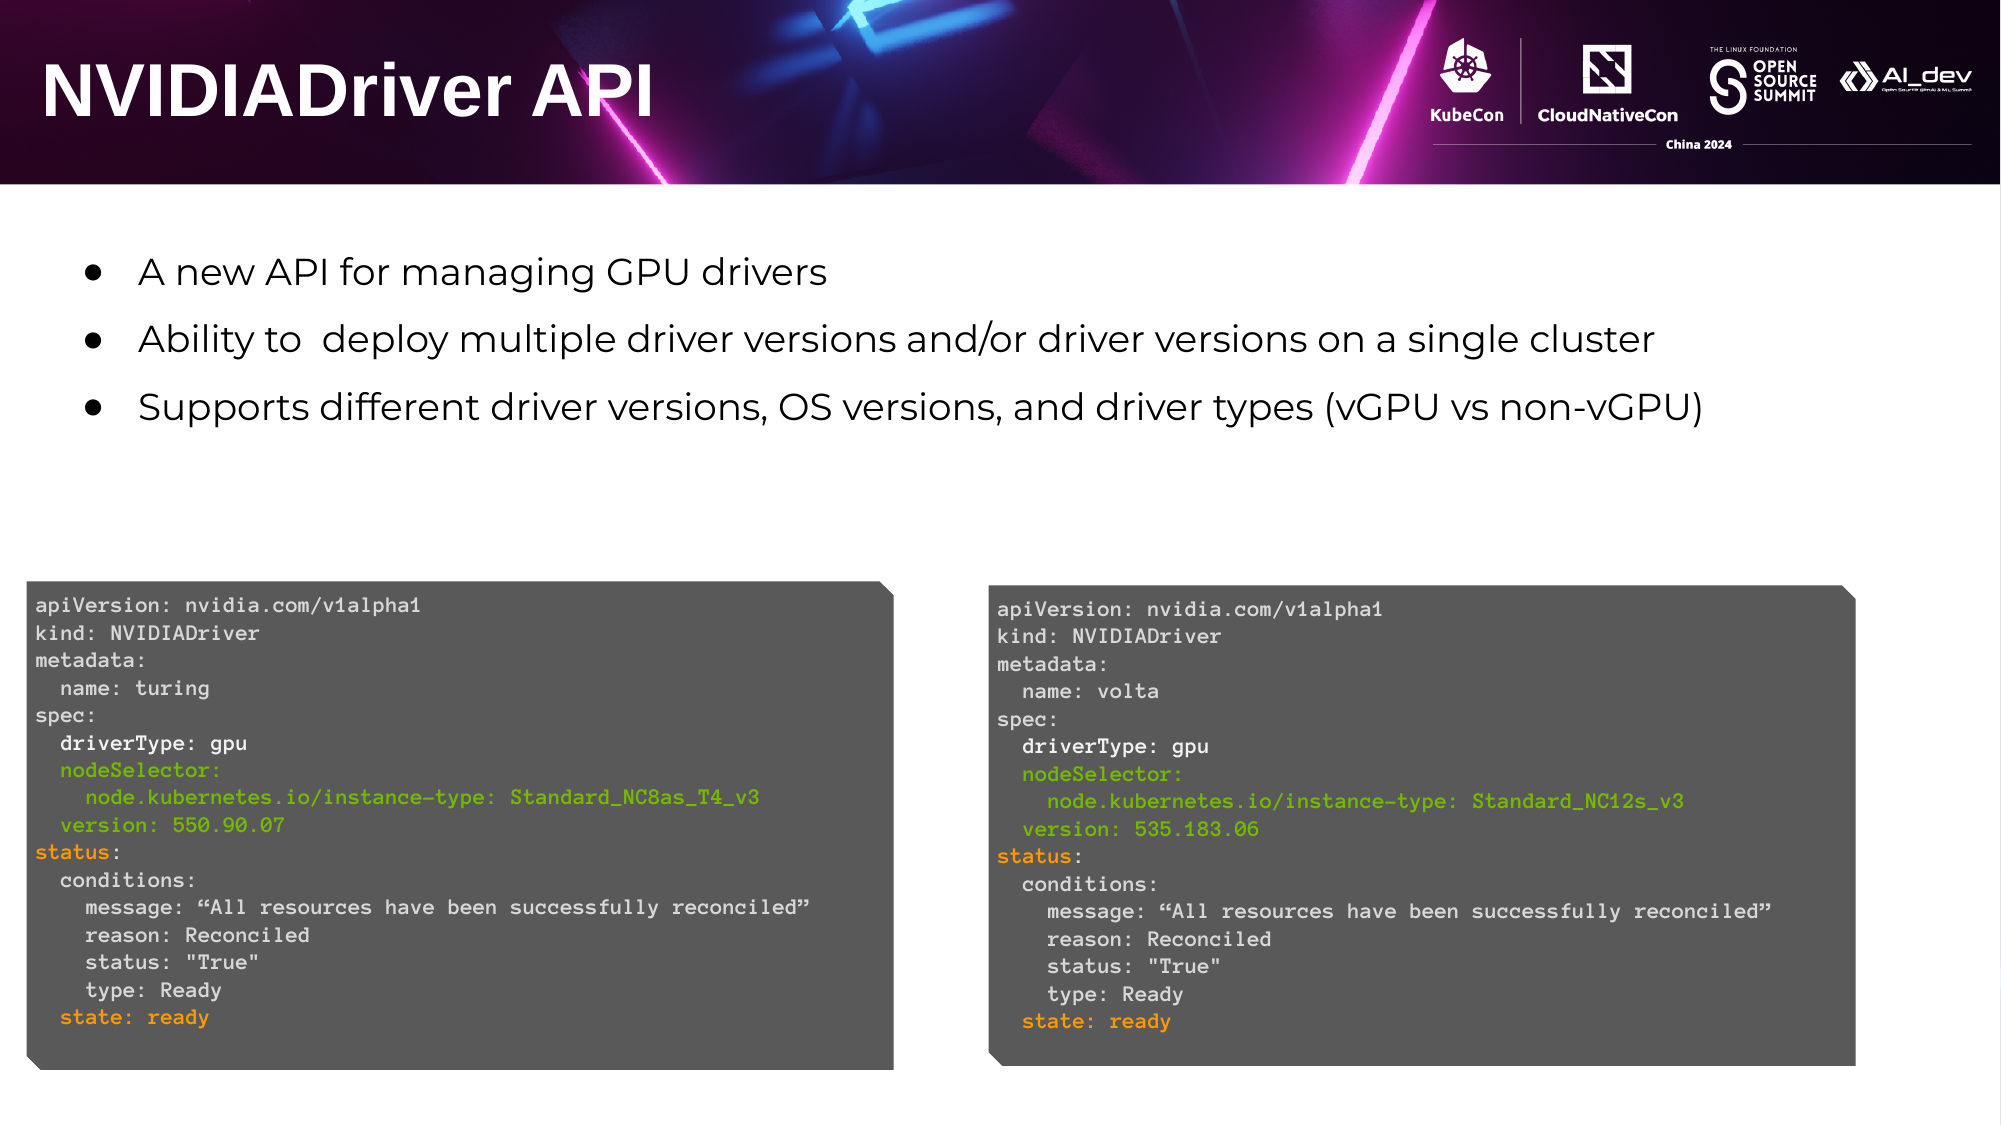

# NVIDIADriver API
A new API for managing GPU drivers
Ability to  deploy multiple driver versions and/or driver versions on a single cluster
Supports different driver versions, OS versions, and driver types (vGPU vs non-vGPU)

apiVersion: nvidia.com/v1alpha1
kind: NVIDIADriver
metadata:
  name: turing
spec:
  driverType: gpu
  nodeSelector:
    node.kubernetes.io/instance-type: Standard_NC8as_T4_v3
  version: 550.90.07
status:
  conditions:
    message: “All resources have been successfully reconciled”
    reason: Reconciled
    status: "True"
    type: Ready
  state: ready

apiVersion: nvidia.com/v1alpha1
kind: NVIDIADriver
metadata:
  name: volta
spec:
  driverType: gpu
  nodeSelector:
    node.kubernetes.io/instance-type: Standard_NC12s_v3
  version: 535.183.06
status:
  conditions:
    message: “All resources have been successfully reconciled”
    reason: Reconciled
    status: "True"
    type: Ready
  state: ready